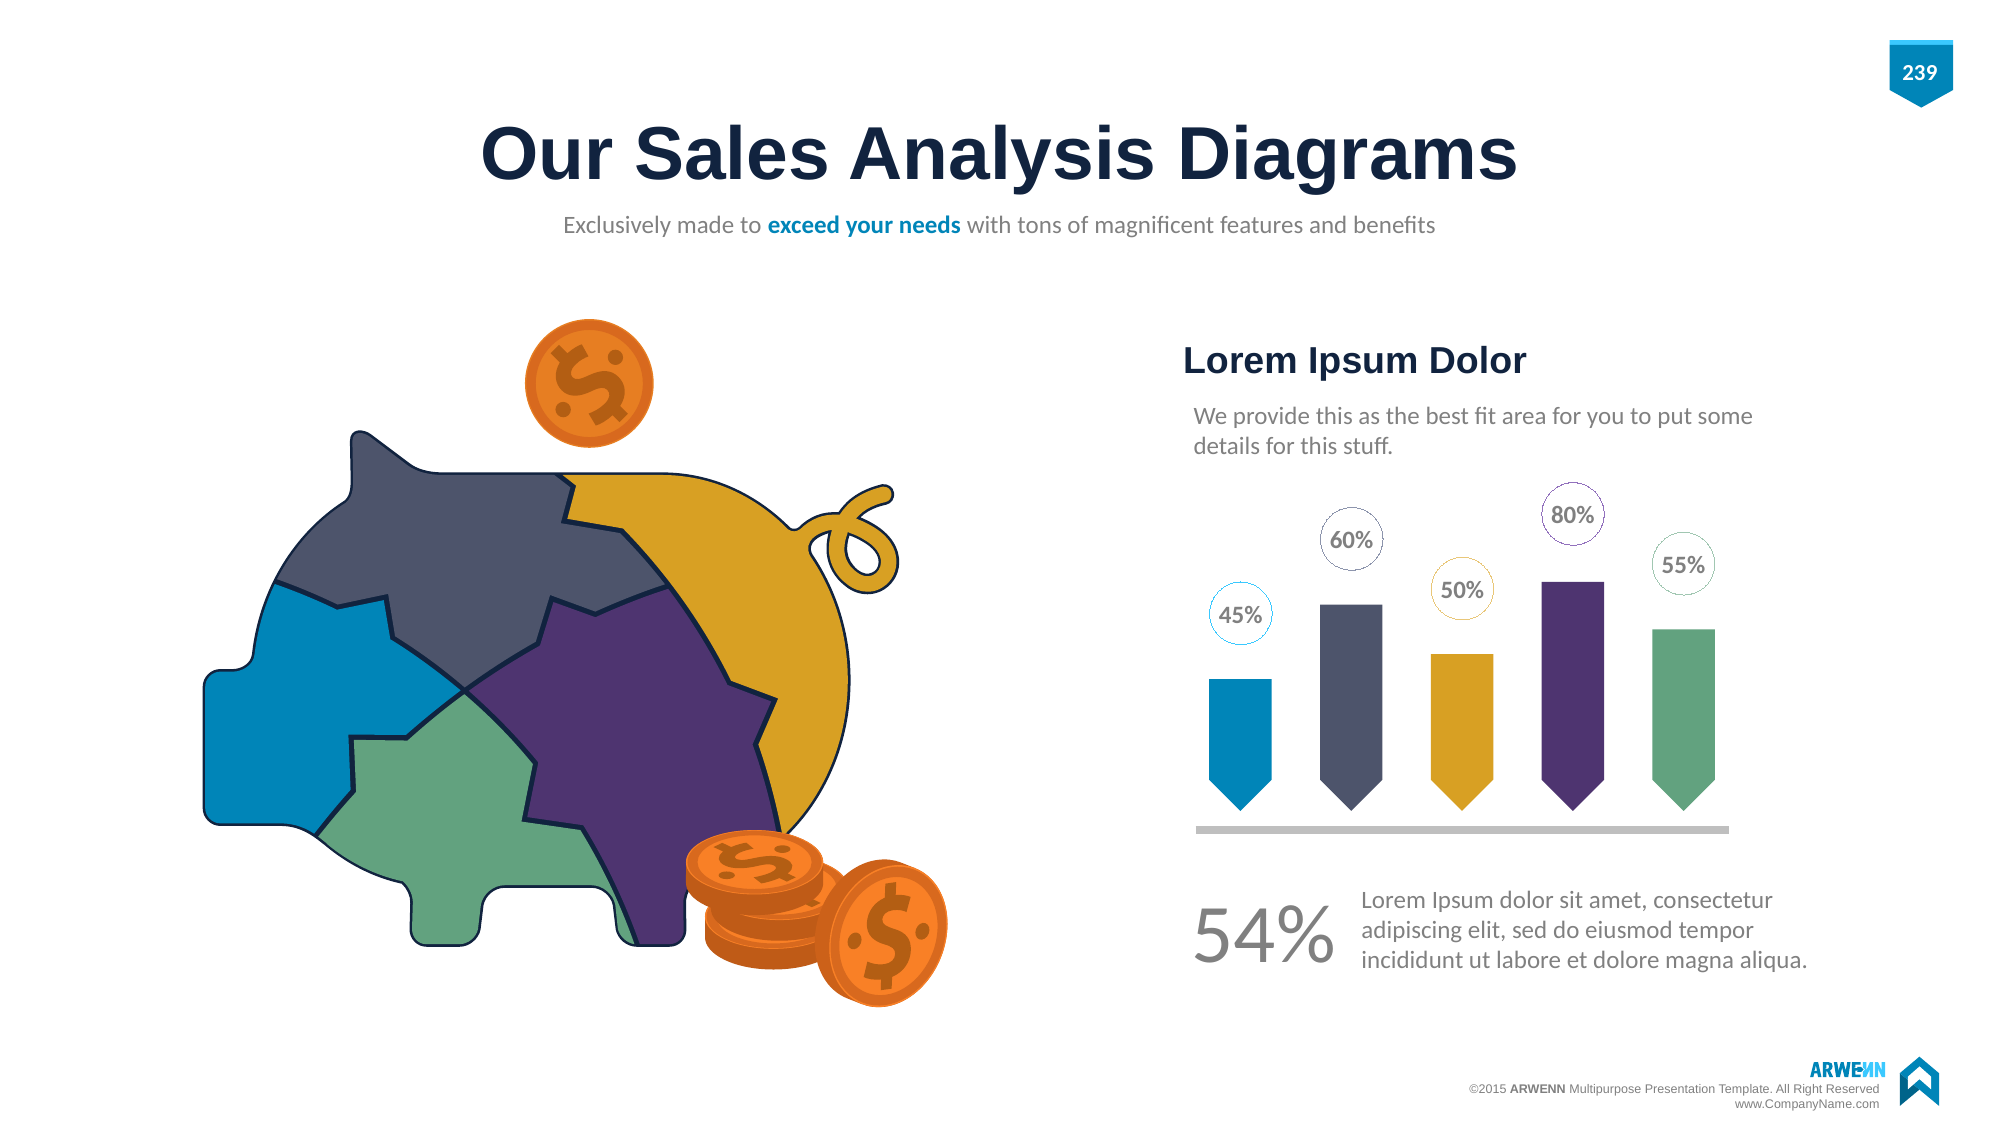

# Our Sales Analysis Diagrams
Exclusively made to exceed your needs with tons of magnificent features and benefits

Lorem Ipsum Dolor
We provide this as the best fit area for you to put some details for this stuff.

80%
60%
55%
50%
45%

54%
Lorem Ipsum dolor sit amet, consectetur adipiscing elit, sed do eiusmod tempor incididunt ut labore et dolore magna aliqua.